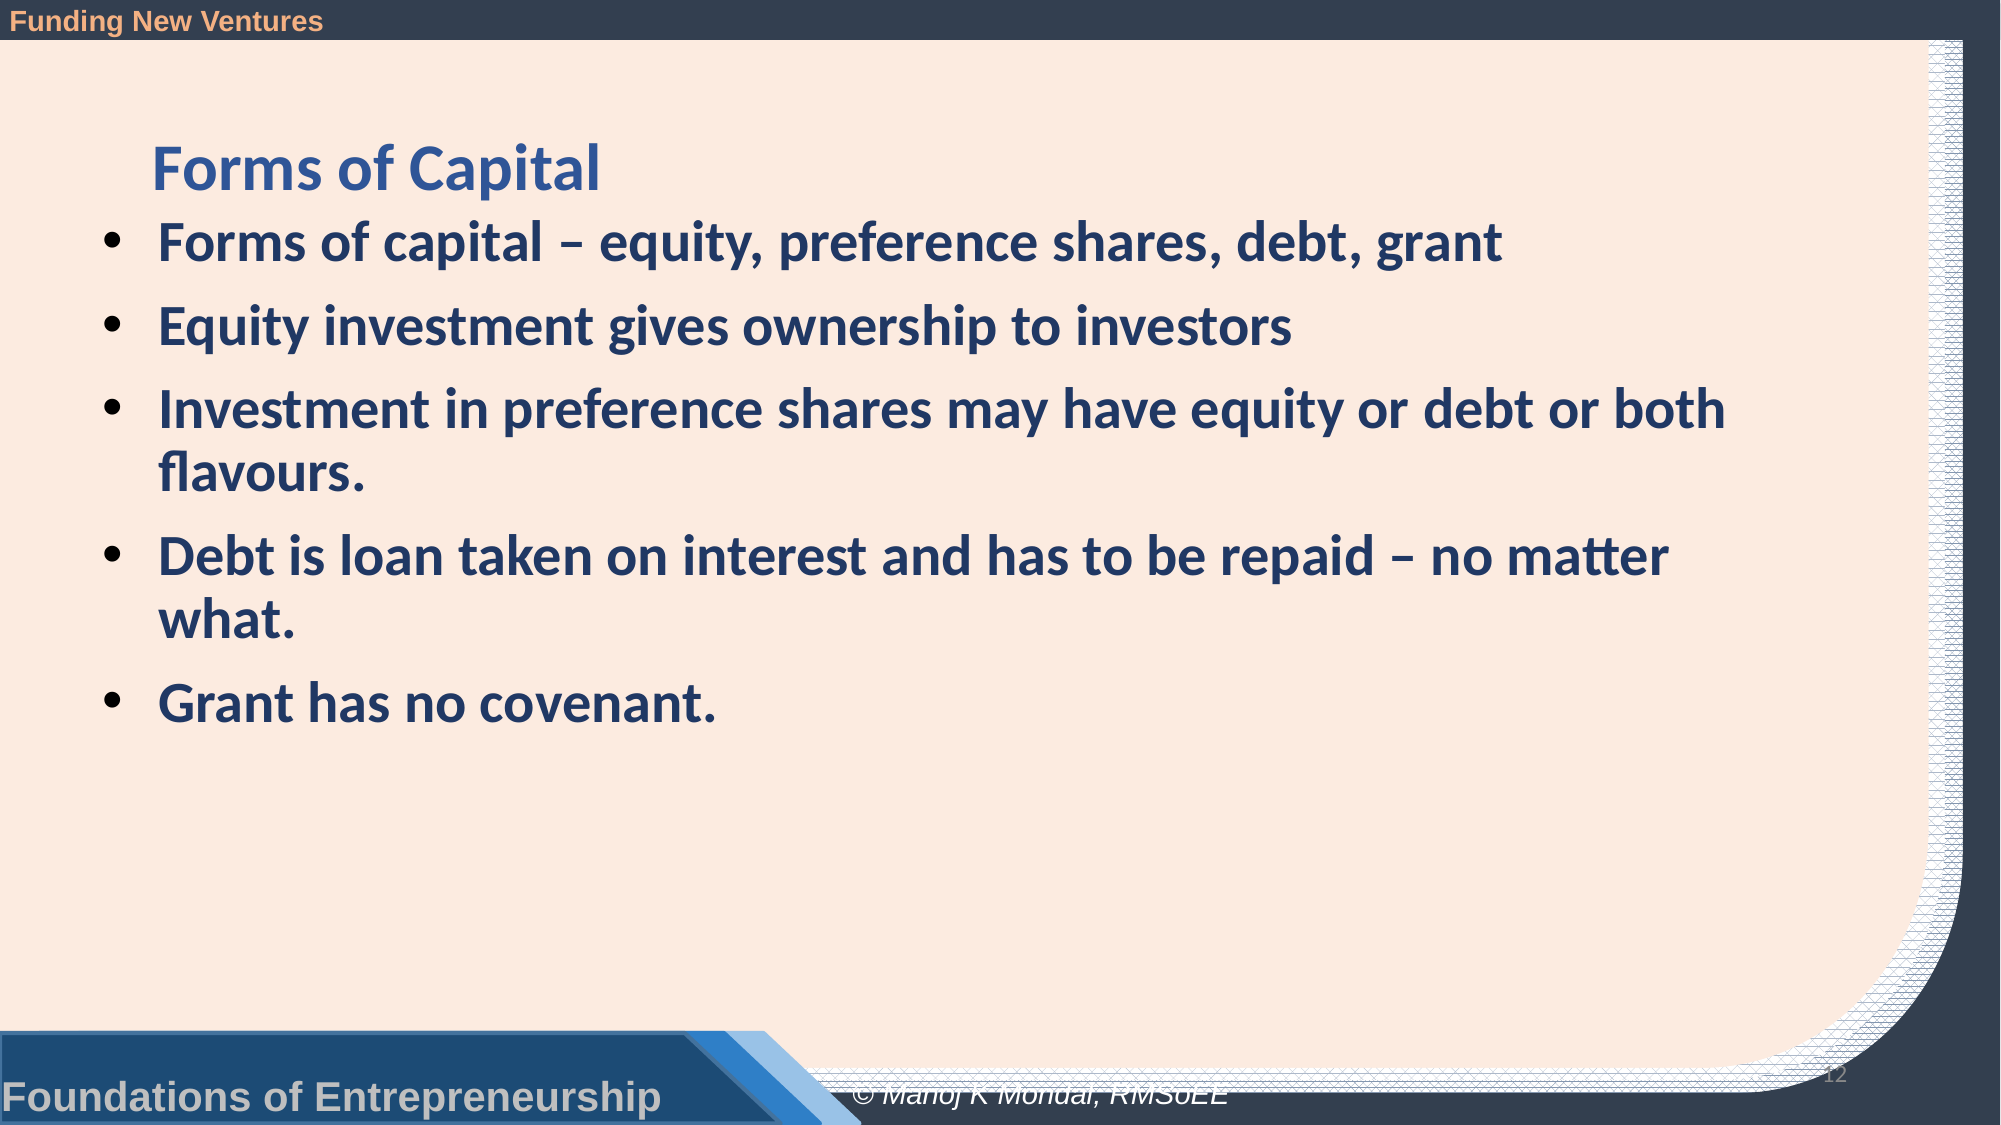

# Forms of Capital
Forms of capital – equity, preference shares, debt, grant
Equity investment gives ownership to investors
Investment in preference shares may have equity or debt or both flavours.
Debt is loan taken on interest and has to be repaid – no matter what.
Grant has no covenant.

12